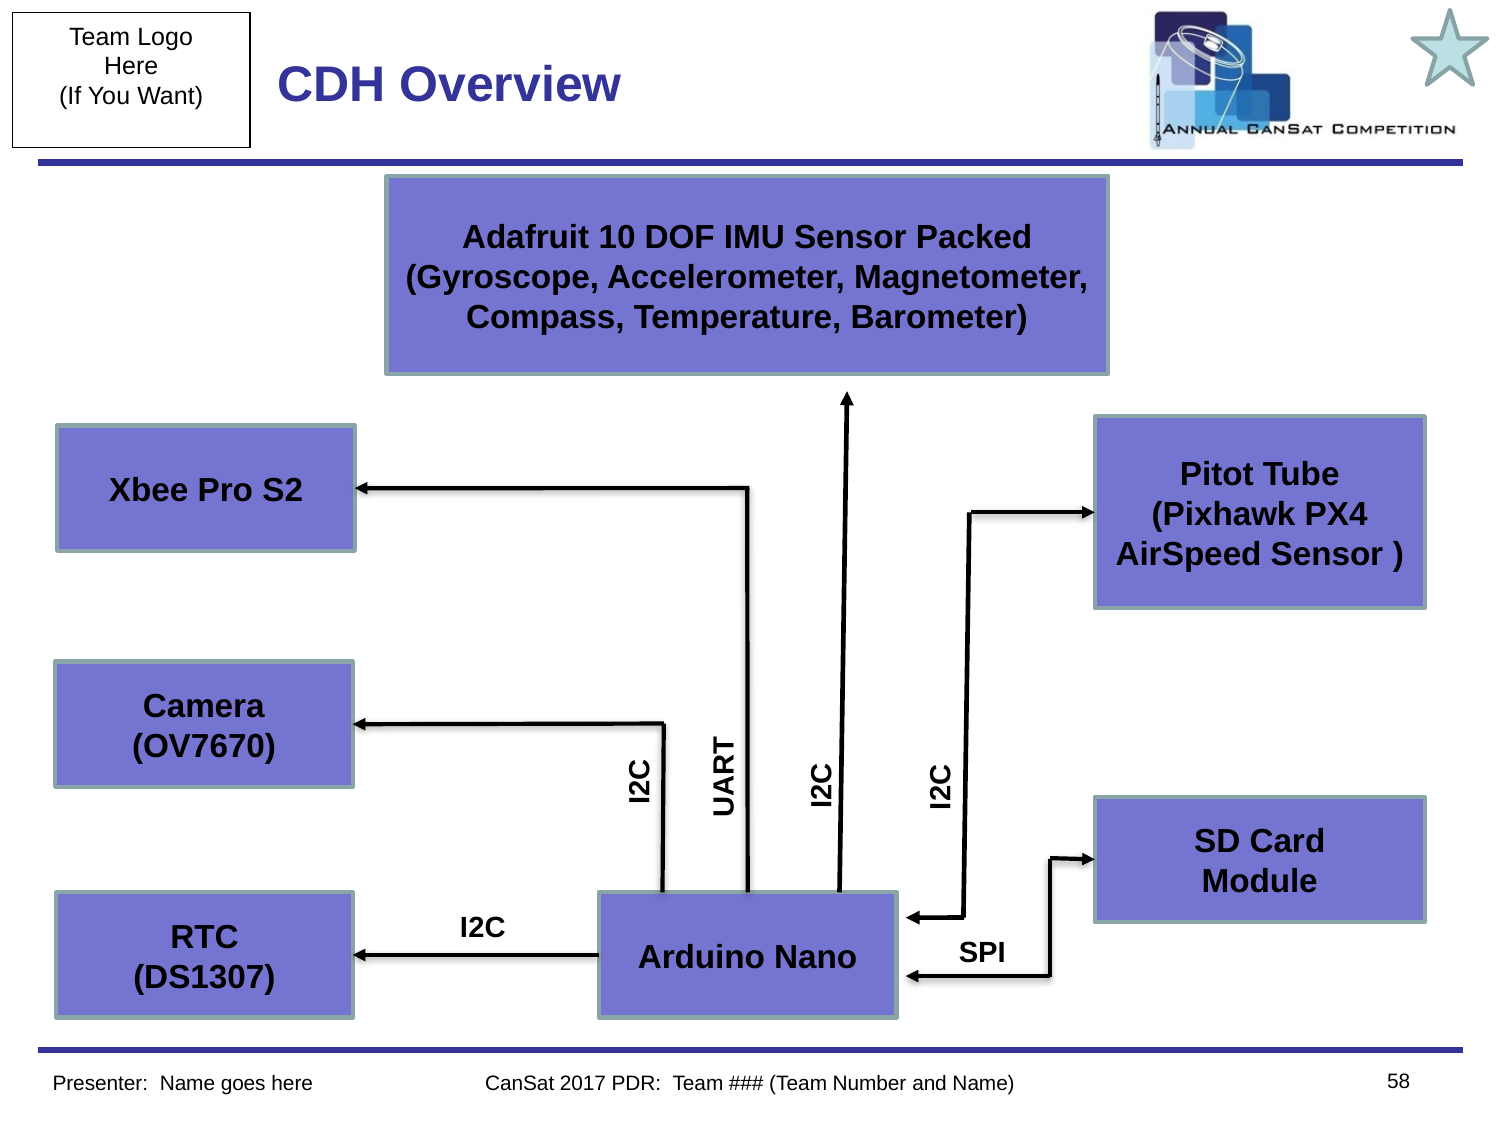

# CDH Overview
Adafruit 10 DOF IMU Sensor Packed
(Gyroscope, Accelerometer, Magnetometer, Compass, Temperature, Barometer)

Pitot Tube
(Pixhawk PX4 AirSpeed Sensor )
Xbee Pro S2

Camera
(OV7670)
I2C
I2C
I2C
UART
SD Card
Module
RTC
(DS1307)
Arduino Nano
I2C

SPI
58
Presenter:  Name goes here
CanSat 2017 PDR:  Team ### (Team Number and Name)